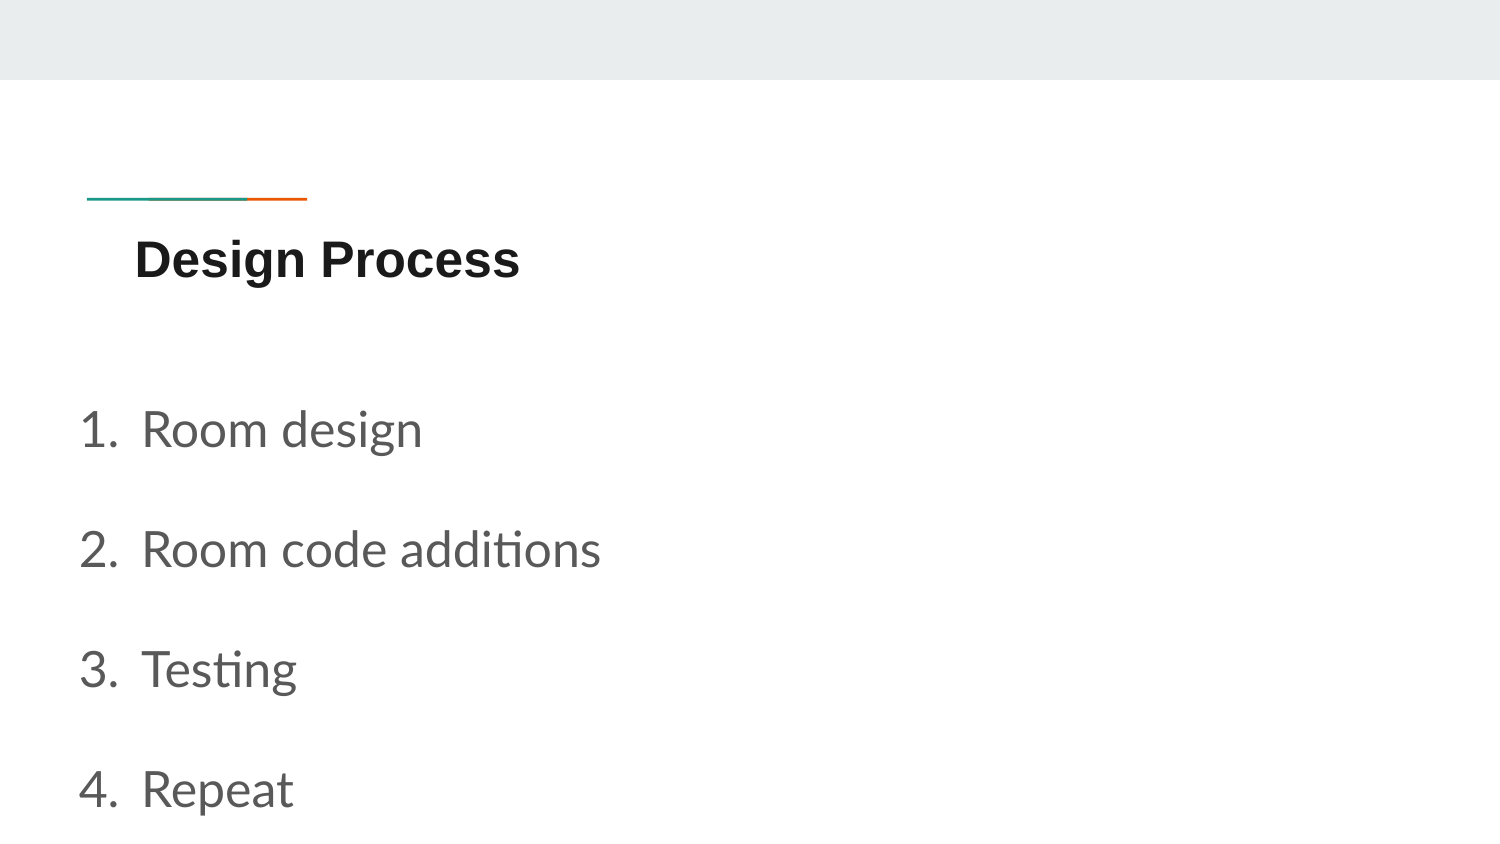

# Design Process
Room design
Room code additions
Testing
Repeat